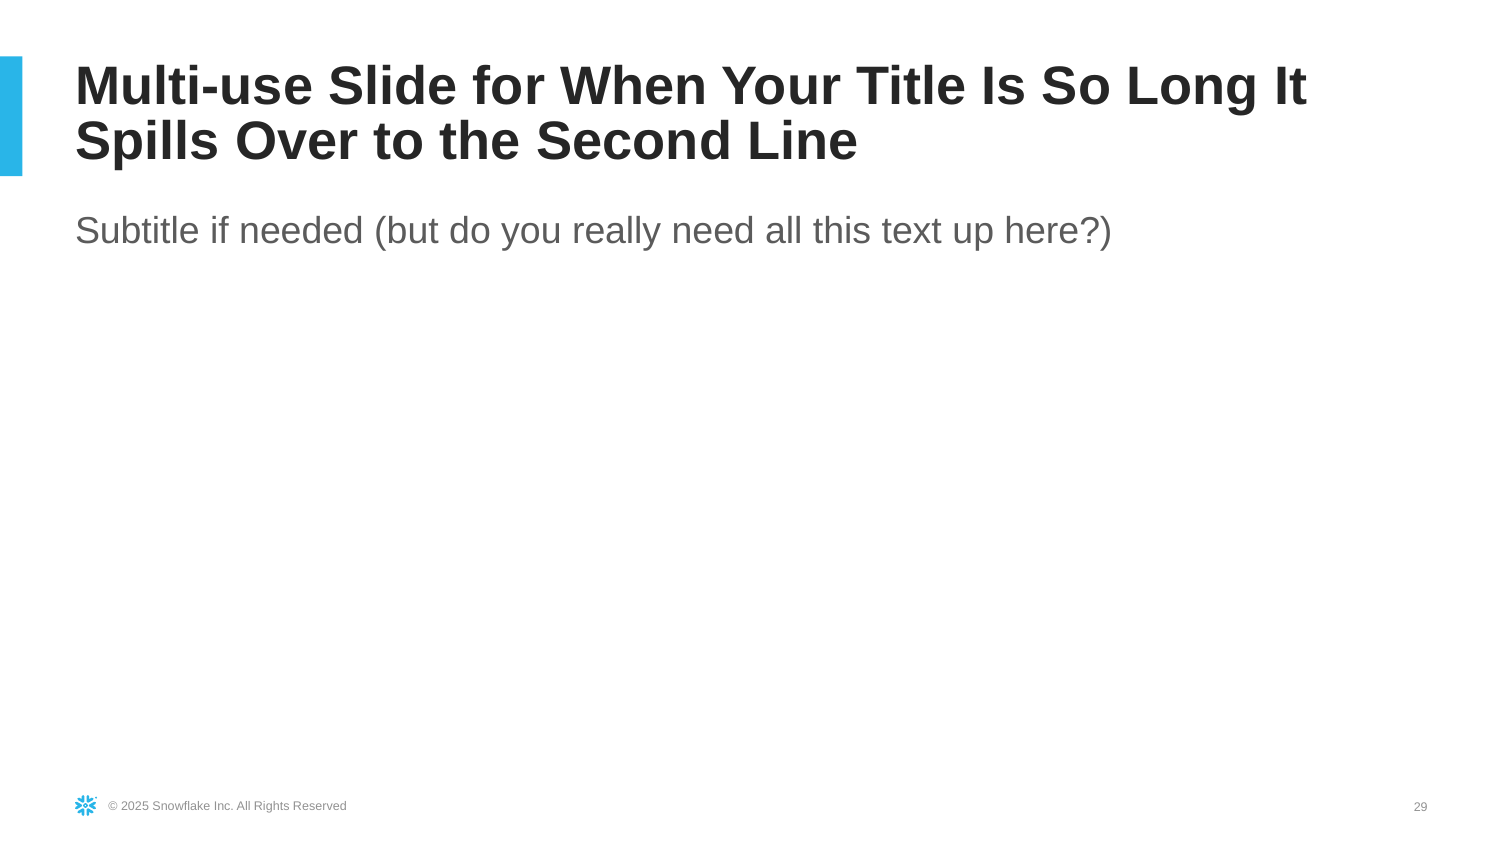

# Multi-use Slide for When Your Title Is So Long It Spills Over to the Second Line
Subtitle if needed (but do you really need all this text up here?)
29